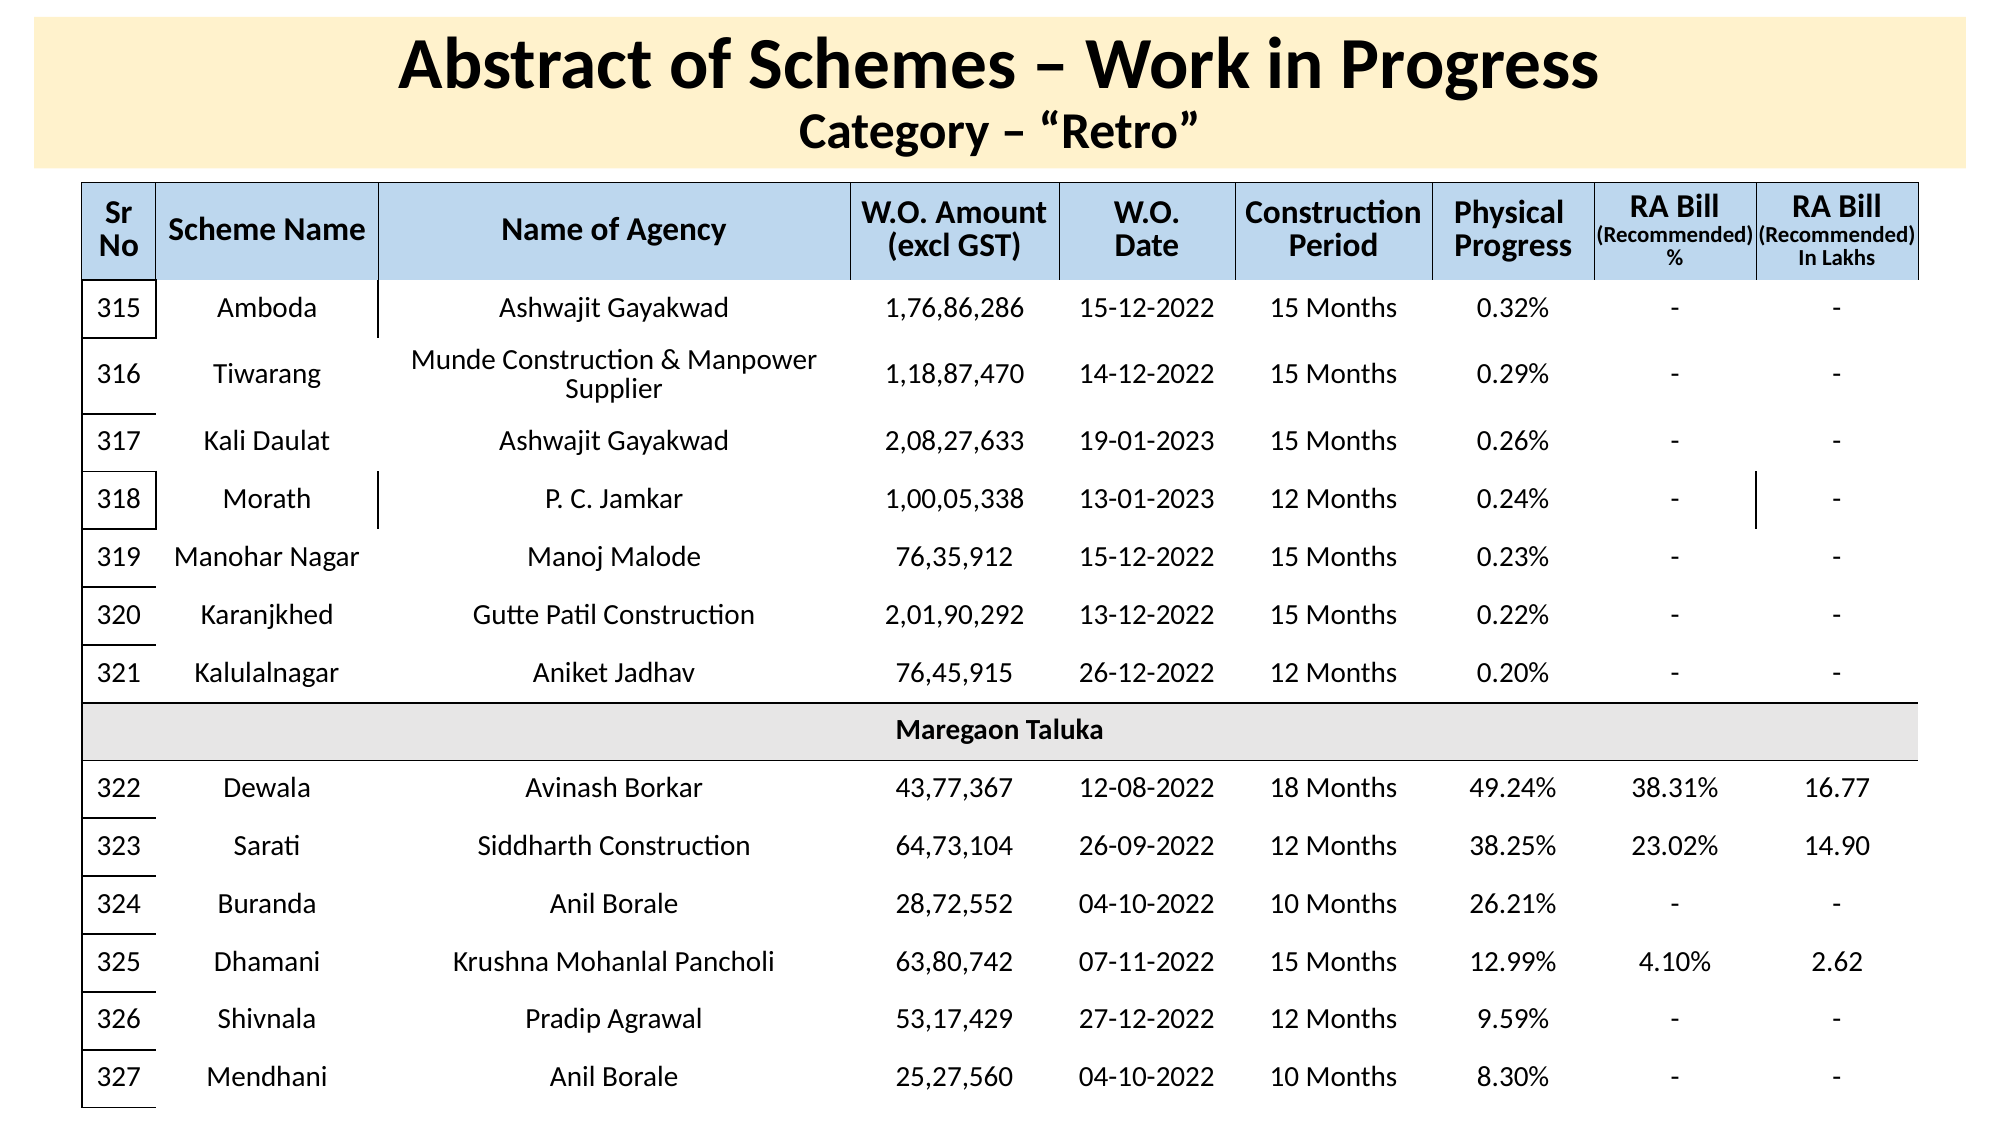

# Abstract of Schemes – Work in Progress Category – “Retro”
| Sr No | Scheme Name | Name of Agency | W.O. Amount (excl GST) | W.O. Date | Construction Period | Physical Progress | RA Bill (Recommended) % | RA Bill (Recommended) In Lakhs |
| --- | --- | --- | --- | --- | --- | --- | --- | --- |
| 315 | Amboda | Ashwajit Gayakwad | 1,76,86,286 | 15-12-2022 | 15 Months | 0.32% | - | - |
| --- | --- | --- | --- | --- | --- | --- | --- | --- |
| 316 | Tiwarang | Munde Construction & Manpower Supplier | 1,18,87,470 | 14-12-2022 | 15 Months | 0.29% | - | - |
| 317 | Kali Daulat | Ashwajit Gayakwad | 2,08,27,633 | 19-01-2023 | 15 Months | 0.26% | - | - |
| 318 | Morath | P. C. Jamkar | 1,00,05,338 | 13-01-2023 | 12 Months | 0.24% | - | - |
| 319 | Manohar Nagar | Manoj Malode | 76,35,912 | 15-12-2022 | 15 Months | 0.23% | - | - |
| 320 | Karanjkhed | Gutte Patil Construction | 2,01,90,292 | 13-12-2022 | 15 Months | 0.22% | - | - |
| 321 | Kalulalnagar | Aniket Jadhav | 76,45,915 | 26-12-2022 | 12 Months | 0.20% | - | - |
| Maregaon Taluka | Maregaon Taluka |  |  |  |  |  |  |  |
| 322 | Dewala | Avinash Borkar | 43,77,367 | 12-08-2022 | 18 Months | 49.24% | 38.31% | 16.77 |
| 323 | Sarati | Siddharth Construction | 64,73,104 | 26-09-2022 | 12 Months | 38.25% | 23.02% | 14.90 |
| 324 | Buranda | Anil Borale | 28,72,552 | 04-10-2022 | 10 Months | 26.21% | - | - |
| 325 | Dhamani | Krushna Mohanlal Pancholi | 63,80,742 | 07-11-2022 | 15 Months | 12.99% | 4.10% | 2.62 |
| 326 | Shivnala | Pradip Agrawal | 53,17,429 | 27-12-2022 | 12 Months | 9.59% | - | - |
| 327 | Mendhani | Anil Borale | 25,27,560 | 04-10-2022 | 10 Months | 8.30% | - | - |